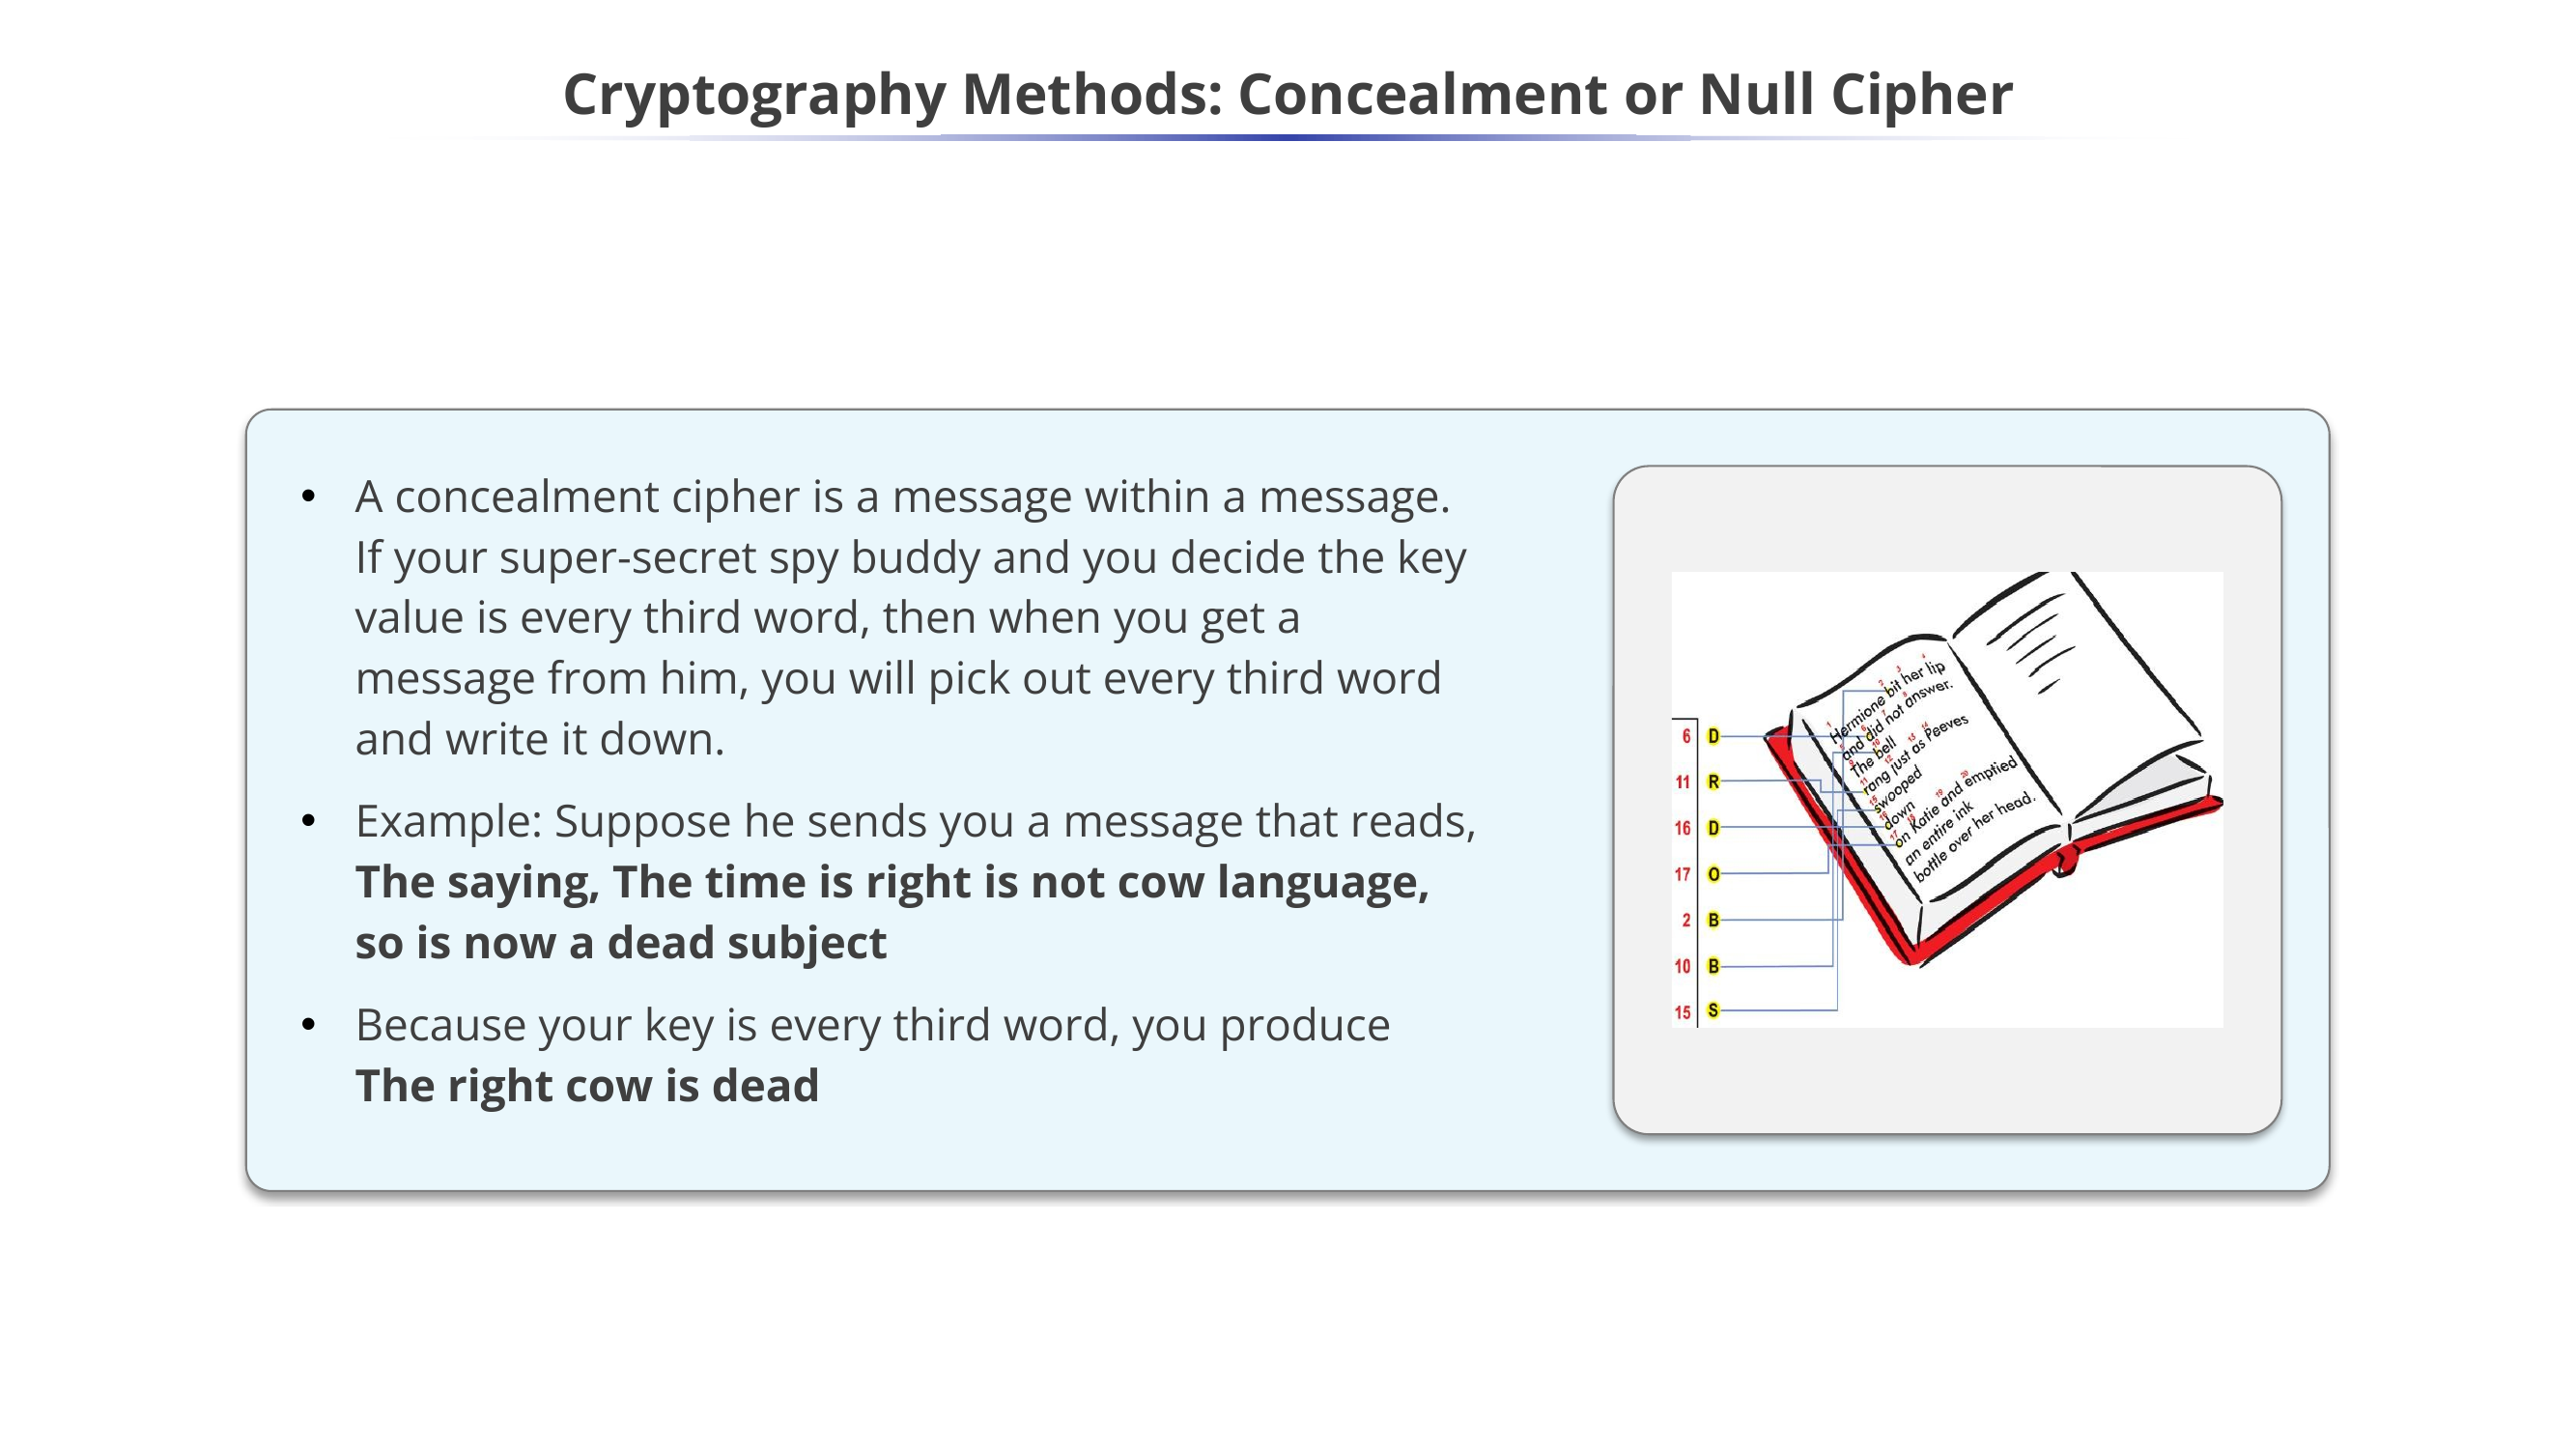

# Cryptography Methods: Concealment or Null Cipher

A concealment cipher is a message within a message. If your super-secret spy buddy and you decide the key value is every third word, then when you get a message from him, you will pick out every third word and write it down.
Example: Suppose he sends you a message that reads, The saying, The time is right is not cow language, so is now a dead subject
Because your key is every third word, you produce The right cow is dead